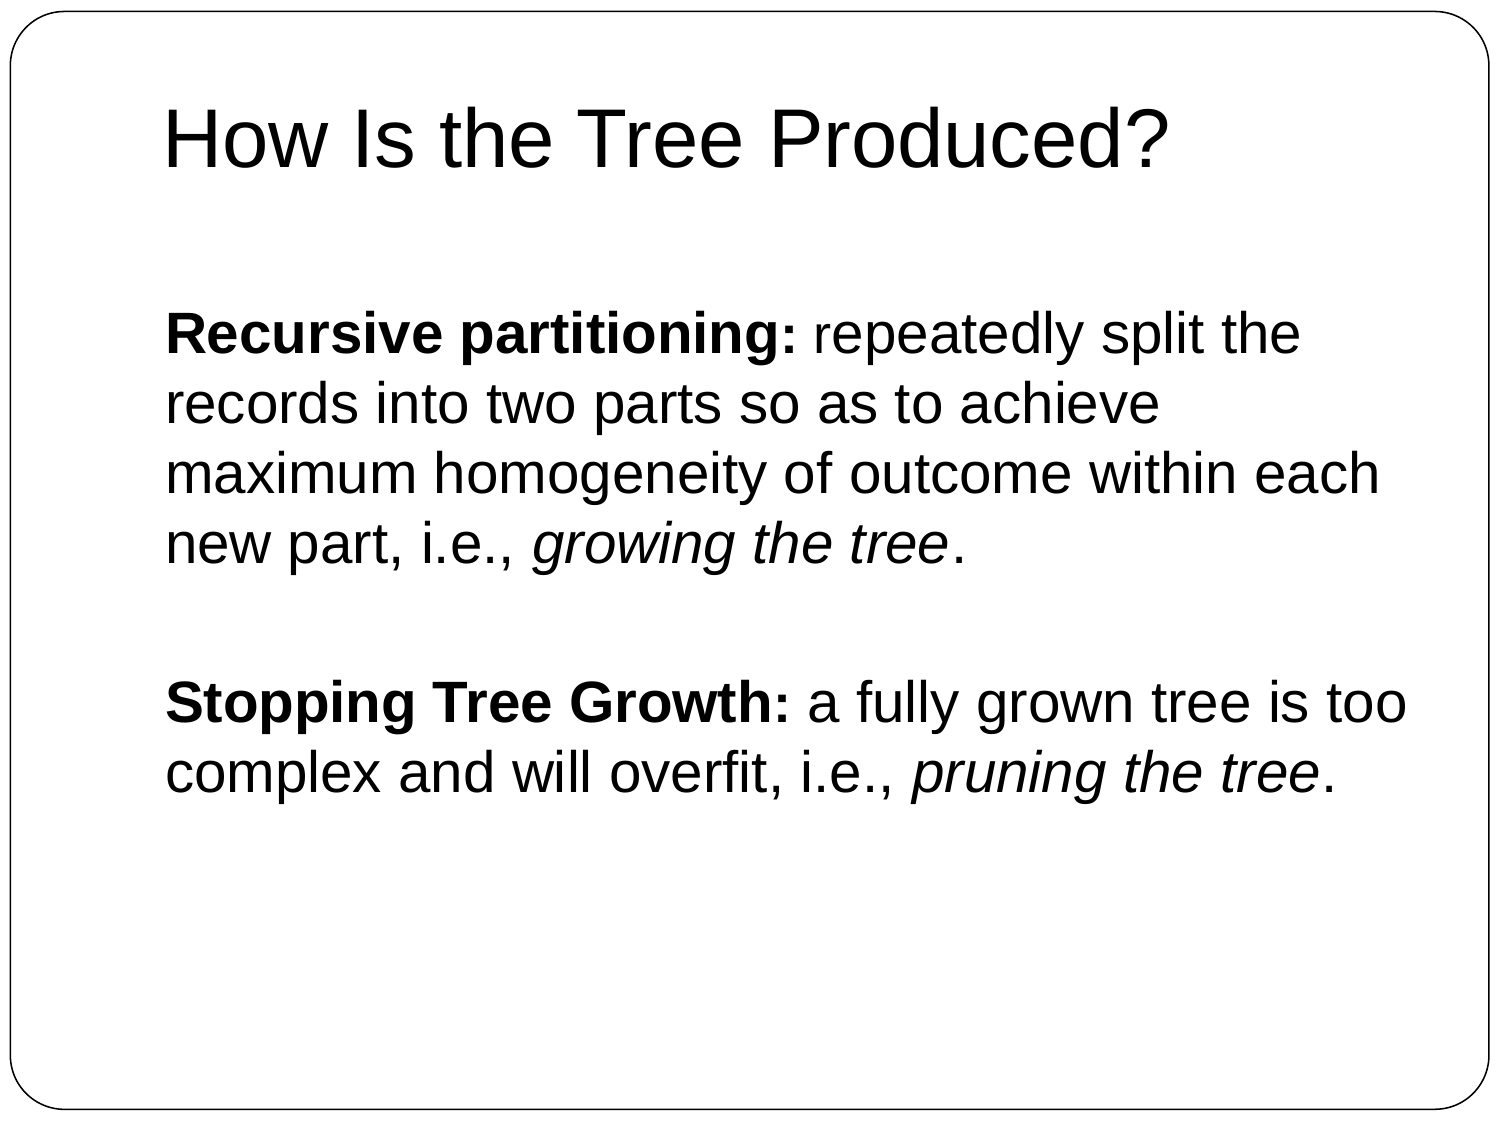

# How Is the Tree Produced?
Recursive partitioning: repeatedly split the records into two parts so as to achieve maximum homogeneity of outcome within each new part, i.e., growing the tree.

Stopping Tree Growth: a fully grown tree is too complex and will overfit, i.e., pruning the tree.